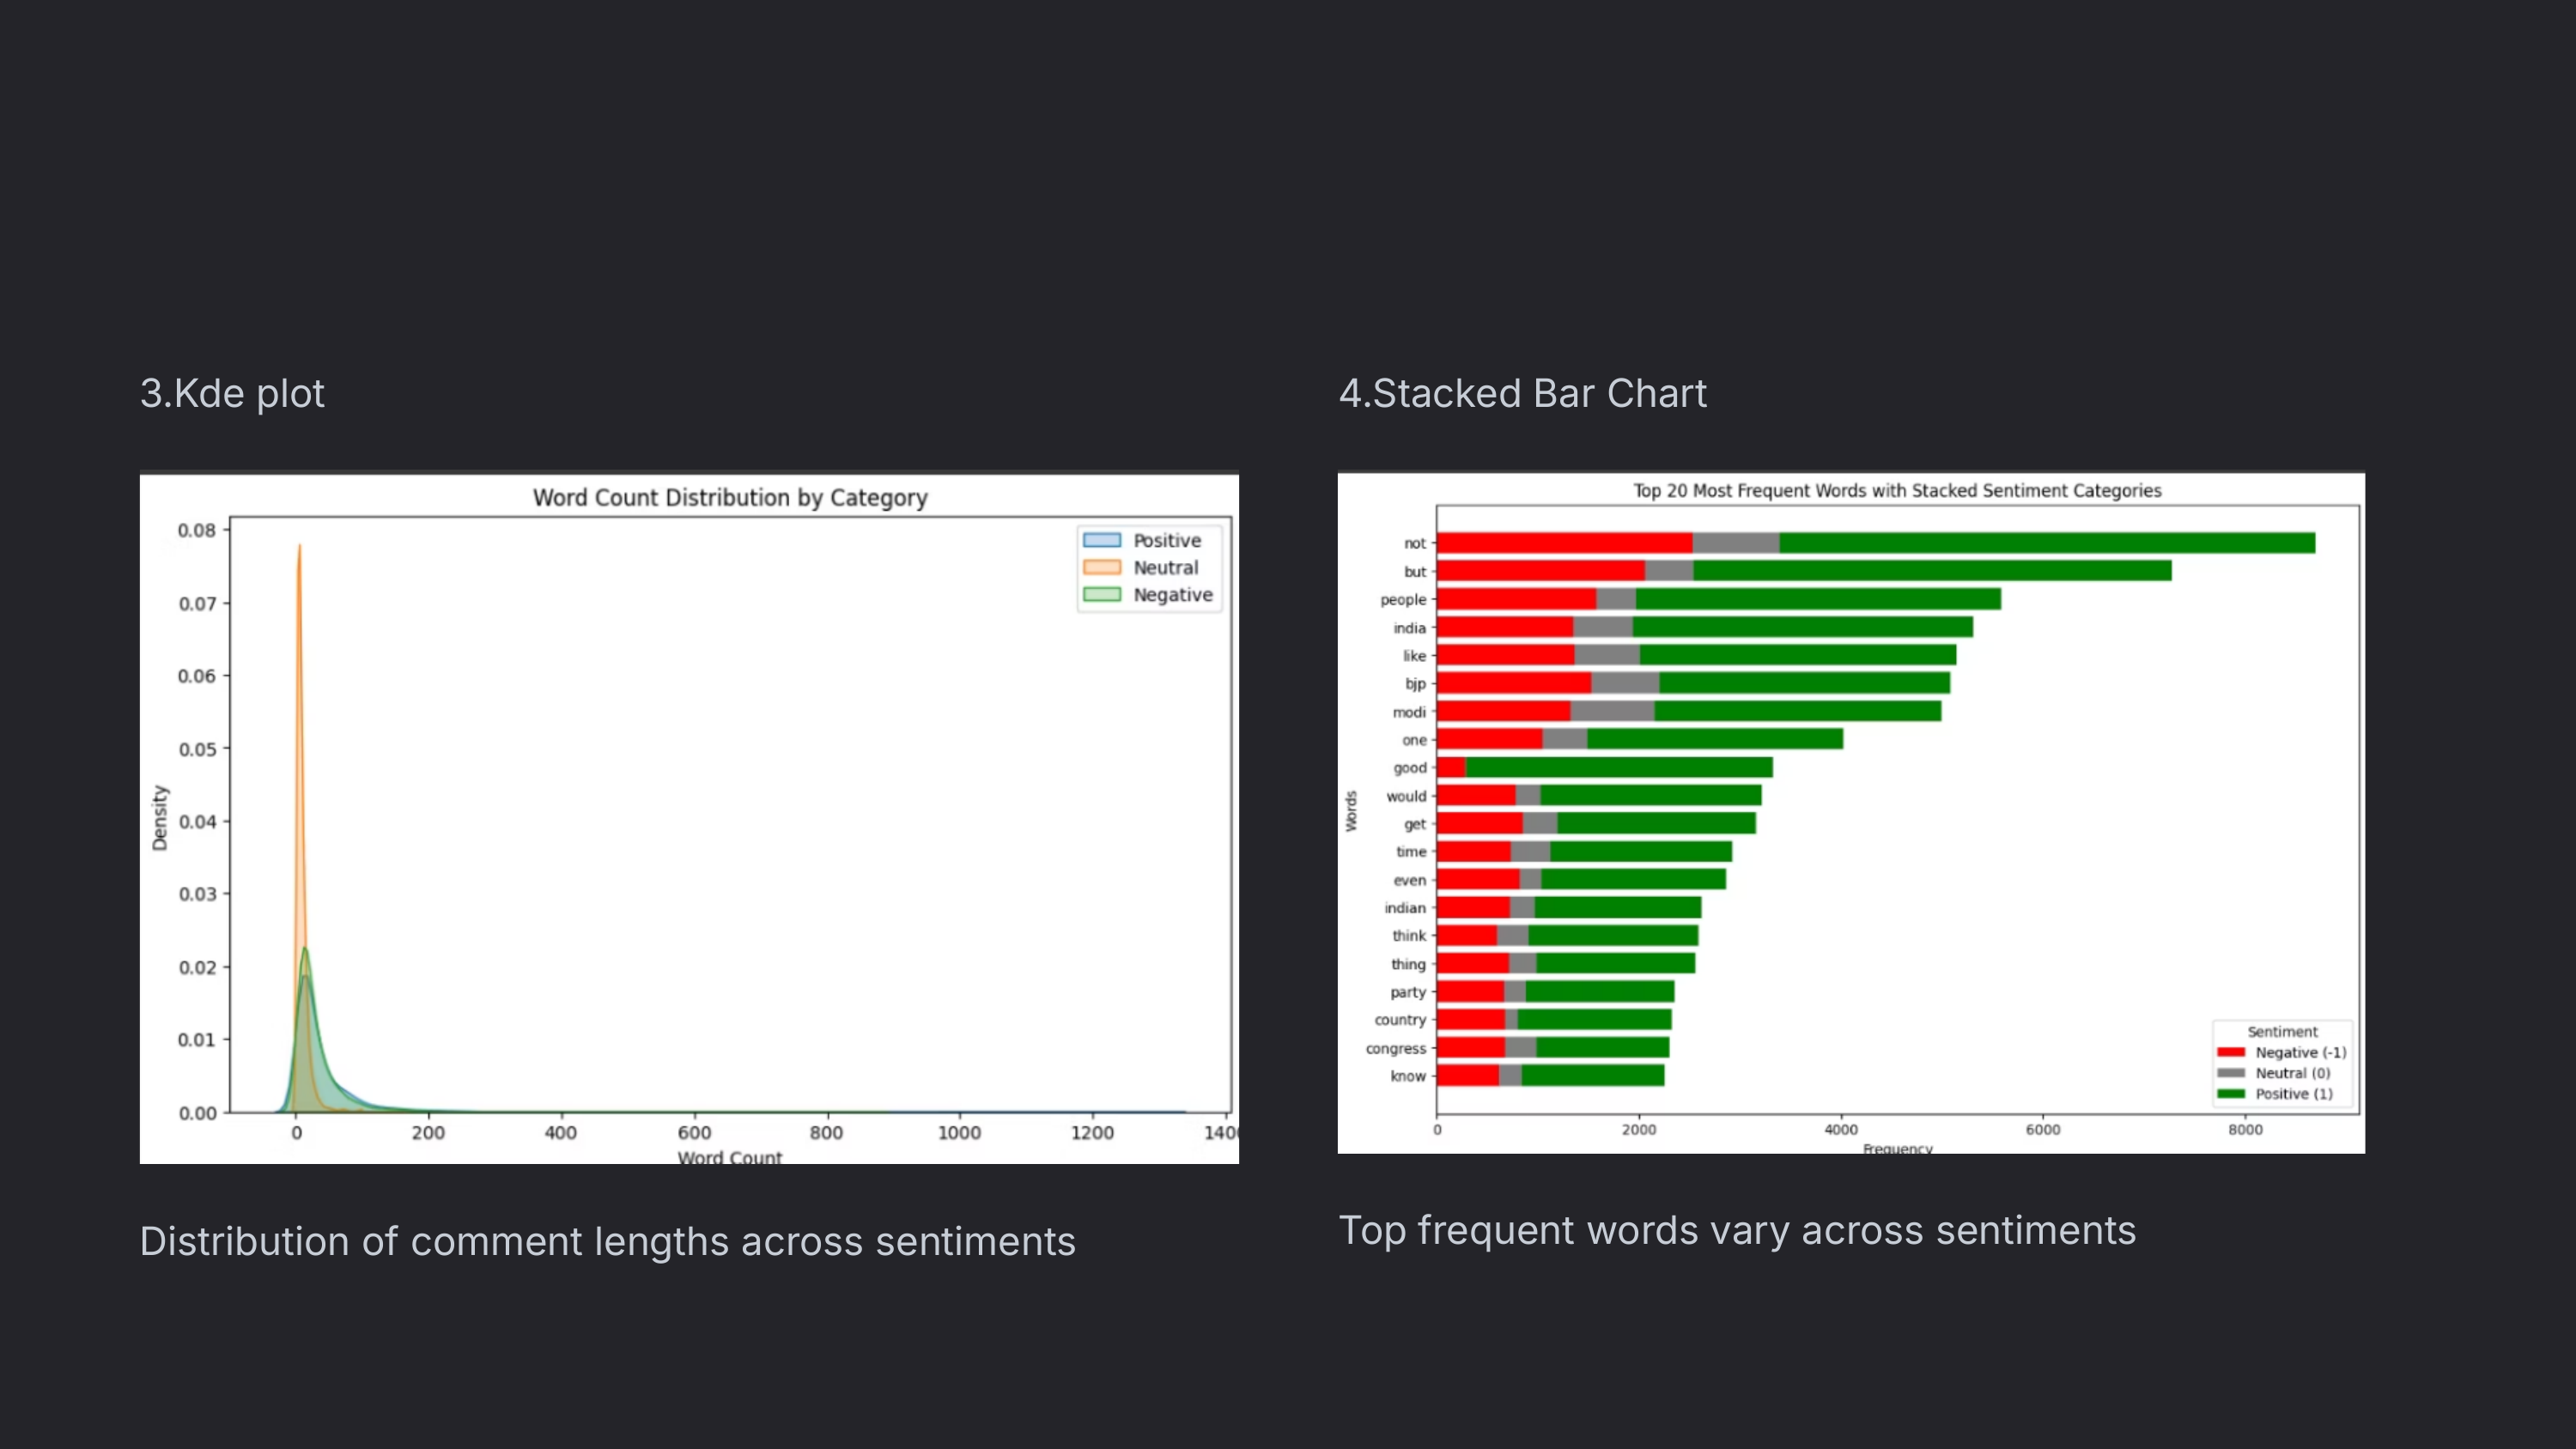

3.Kde plot

4.Stacked Bar Chart

Top frequent words vary across sentiments

Distribution of comment lengths across sentiments